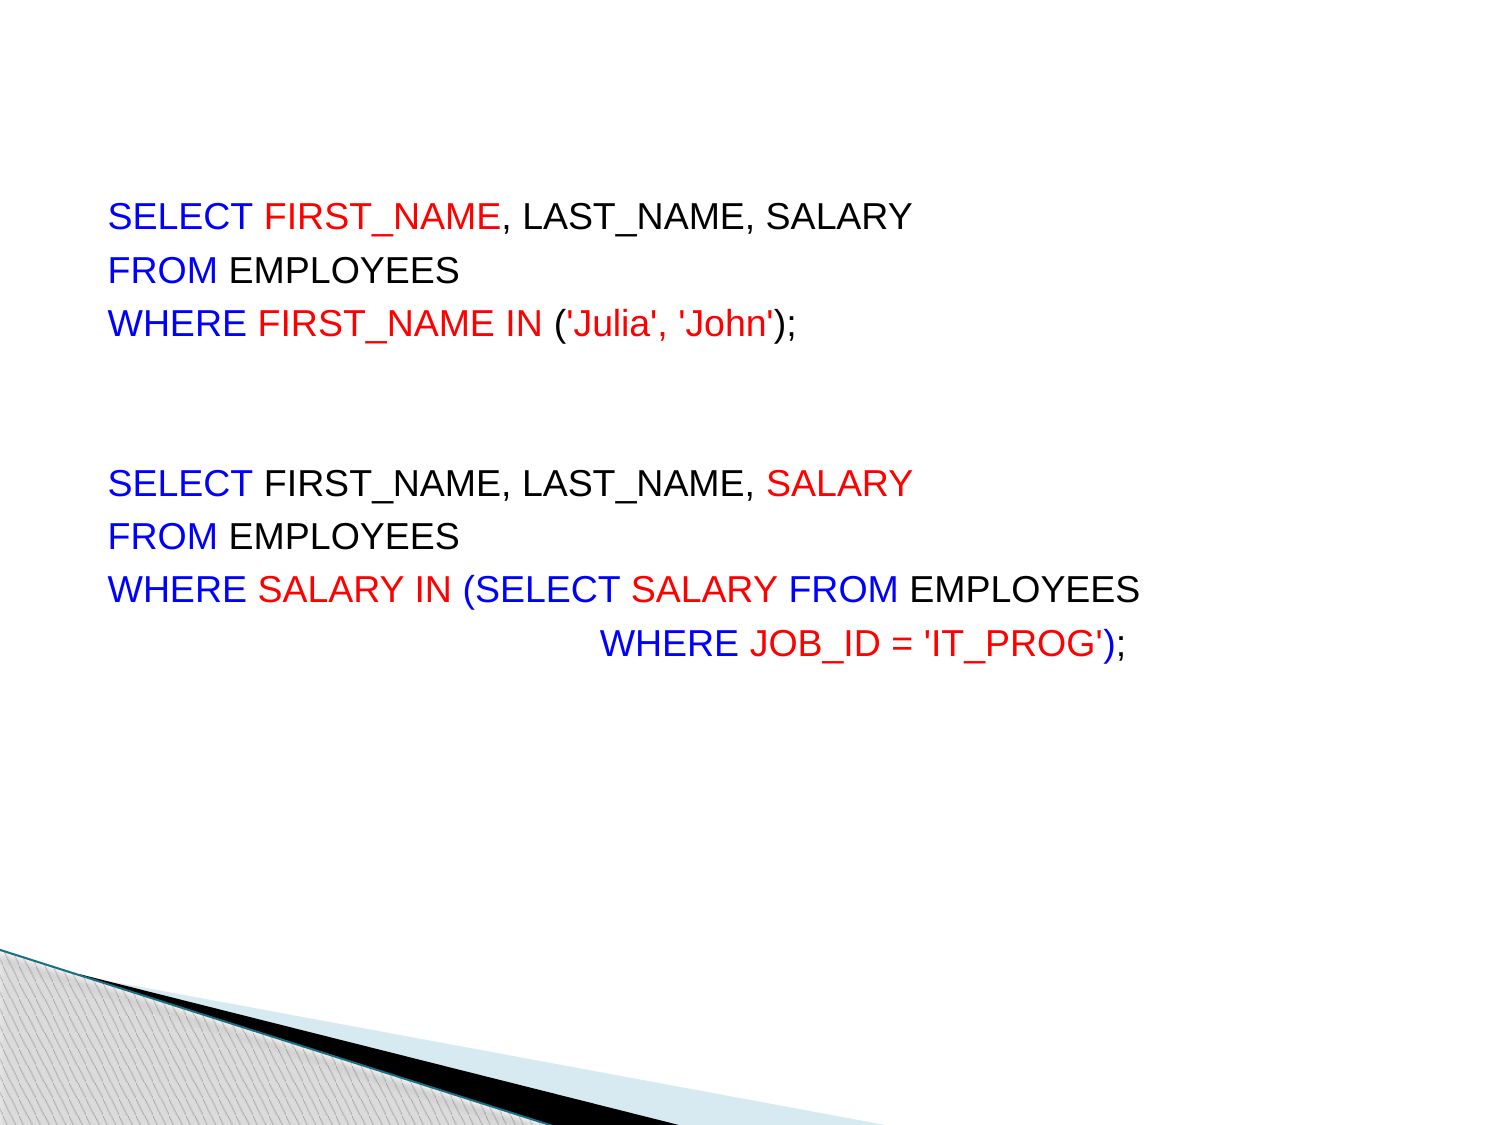

SELECT FIRST_NAME, LAST_NAME, SALARY
FROM EMPLOYEES
WHERE FIRST_NAME IN ('Julia', 'John');

SELECT FIRST_NAME, LAST_NAME, SALARY
FROM EMPLOYEES
WHERE SALARY IN (SELECT SALARY FROM EMPLOYEES
				WHERE JOB_ID = 'IT_PROG');